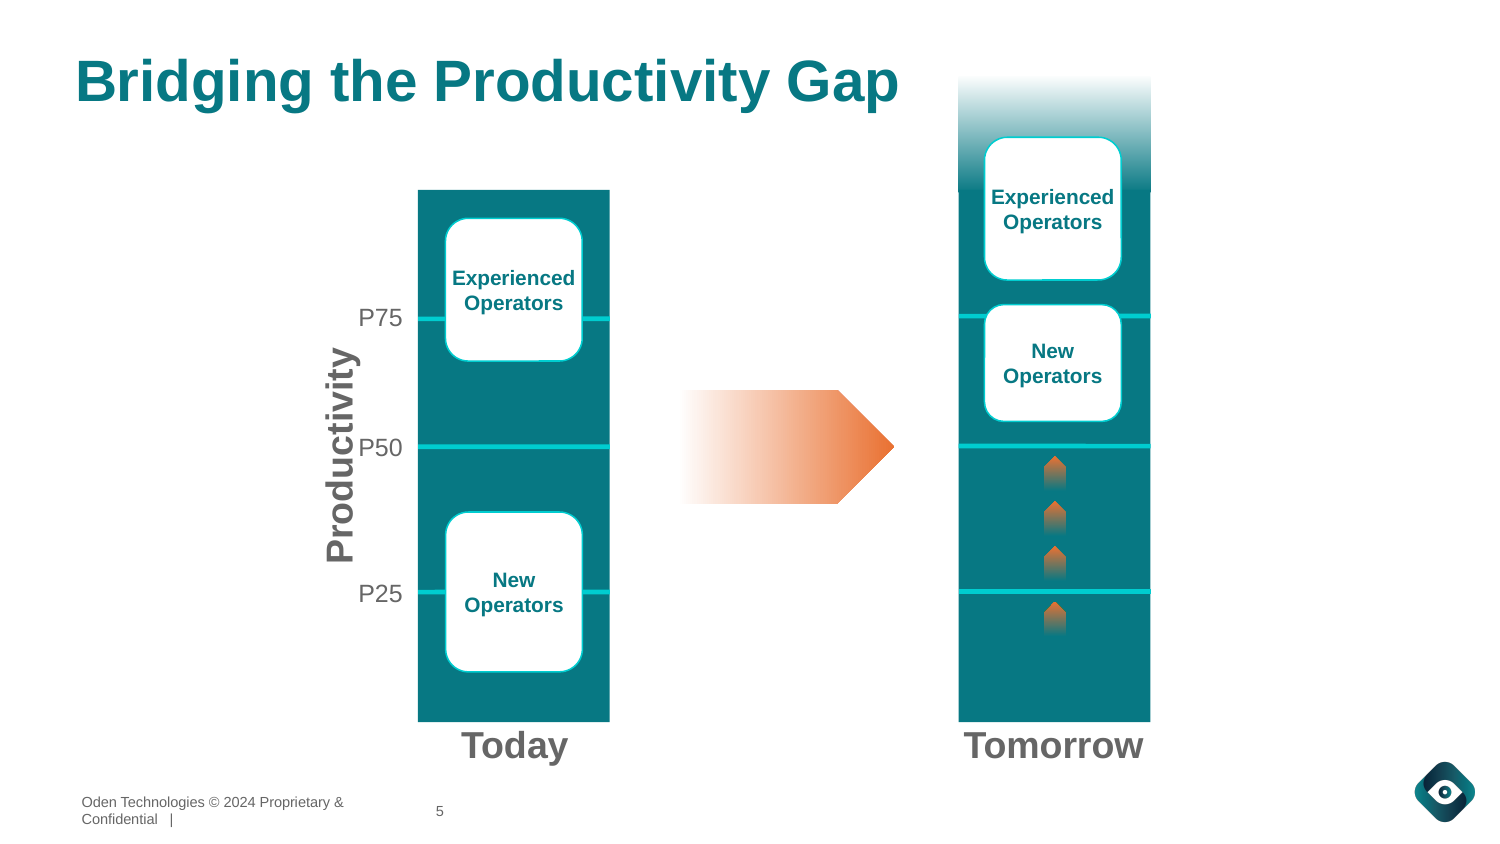

# Bridging the Productivity Gap

Experienced Operators

Experienced Operators
P75
New Operators

P50
Productivity

New Operators

P25

Today
Tomorrow
5